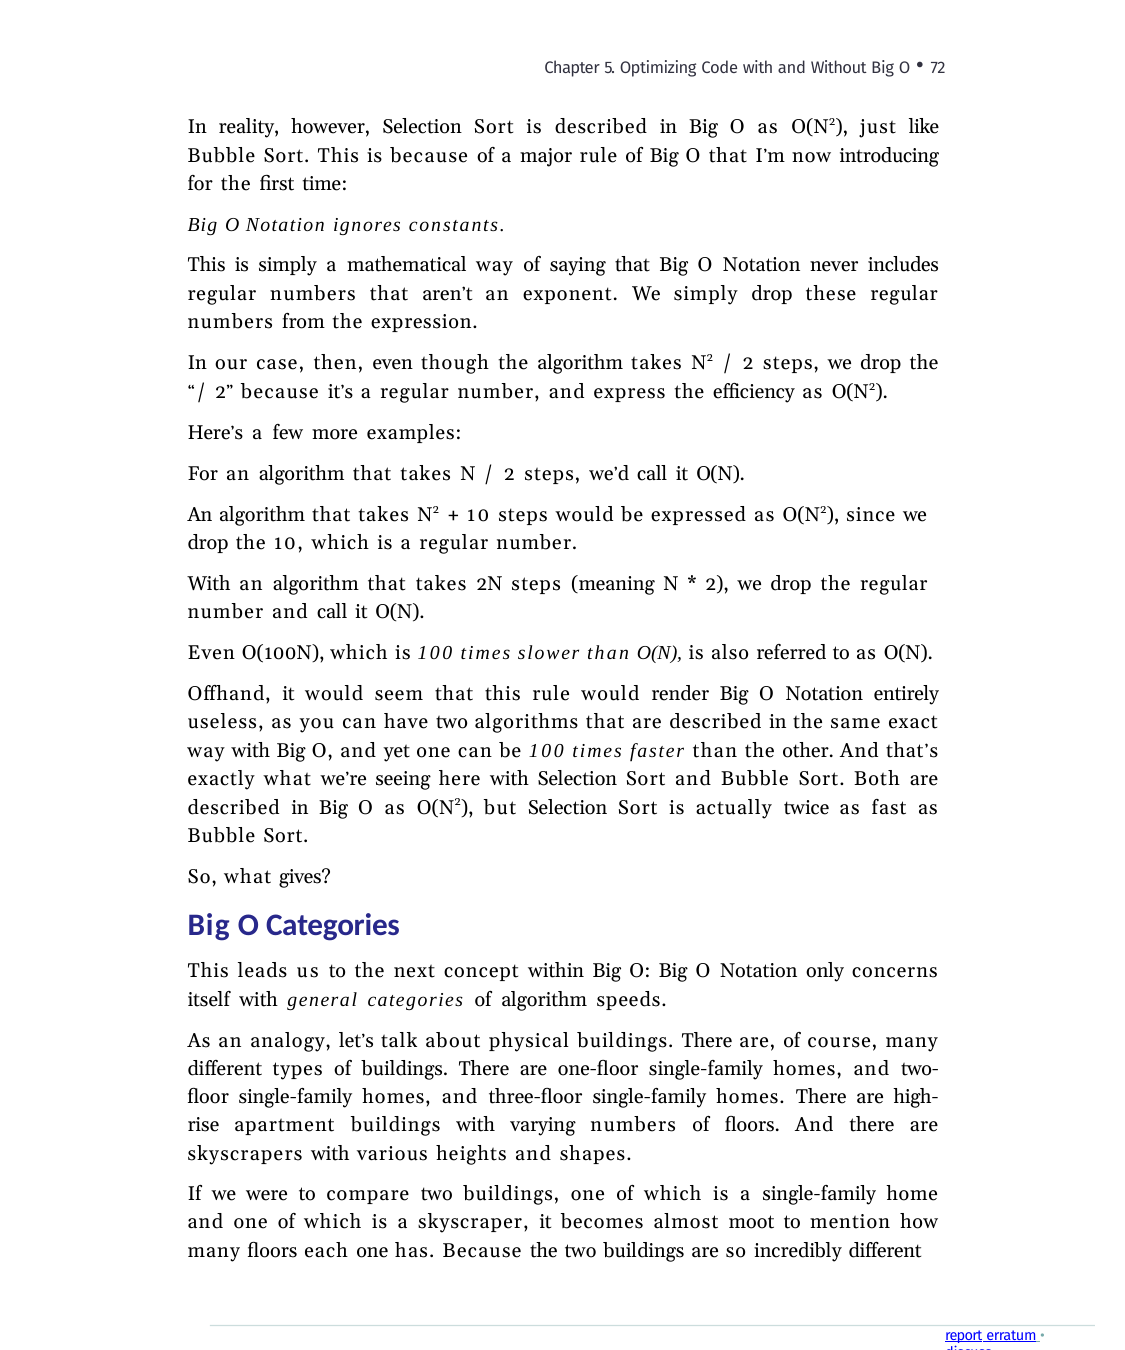

Chapter 5. Optimizing Code with and Without Big O • 72

In reality, however, Selection Sort is described in Big O as O(N2), just like Bubble Sort. This is because of a major rule of Big O that I’m now introducing for the first time:
Big O Notation ignores constants.
This is simply a mathematical way of saying that Big O Notation never includes regular numbers that aren’t an exponent. We simply drop these regular numbers from the expression.
In our case, then, even though the algorithm takes N2 / 2 steps, we drop the “/ 2” because it’s a regular number, and express the efficiency as O(N2).
Here’s a few more examples:
For an algorithm that takes N / 2 steps, we’d call it O(N).
An algorithm that takes N2 + 10 steps would be expressed as O(N2), since we drop the 10, which is a regular number.
With an algorithm that takes 2N steps (meaning N * 2), we drop the regular number and call it O(N).
Even O(100N), which is 100 times slower than O(N), is also referred to as O(N).
Offhand, it would seem that this rule would render Big O Notation entirely useless, as you can have two algorithms that are described in the same exact way with Big O, and yet one can be 100 times faster than the other. And that’s exactly what we’re seeing here with Selection Sort and Bubble Sort. Both are described in Big O as O(N2), but Selection Sort is actually twice as fast as Bubble Sort.
So, what gives?
Big O Categories
This leads us to the next concept within Big O: Big O Notation only concerns itself with general categories of algorithm speeds.
As an analogy, let’s talk about physical buildings. There are, of course, many different types of buildings. There are one-floor single-family homes, and two- floor single-family homes, and three-floor single-family homes. There are high- rise apartment buildings with varying numbers of floors. And there are skyscrapers with various heights and shapes.
If we were to compare two buildings, one of which is a single-family home and one of which is a skyscraper, it becomes almost moot to mention how many floors each one has. Because the two buildings are so incredibly different
report erratum • discuss